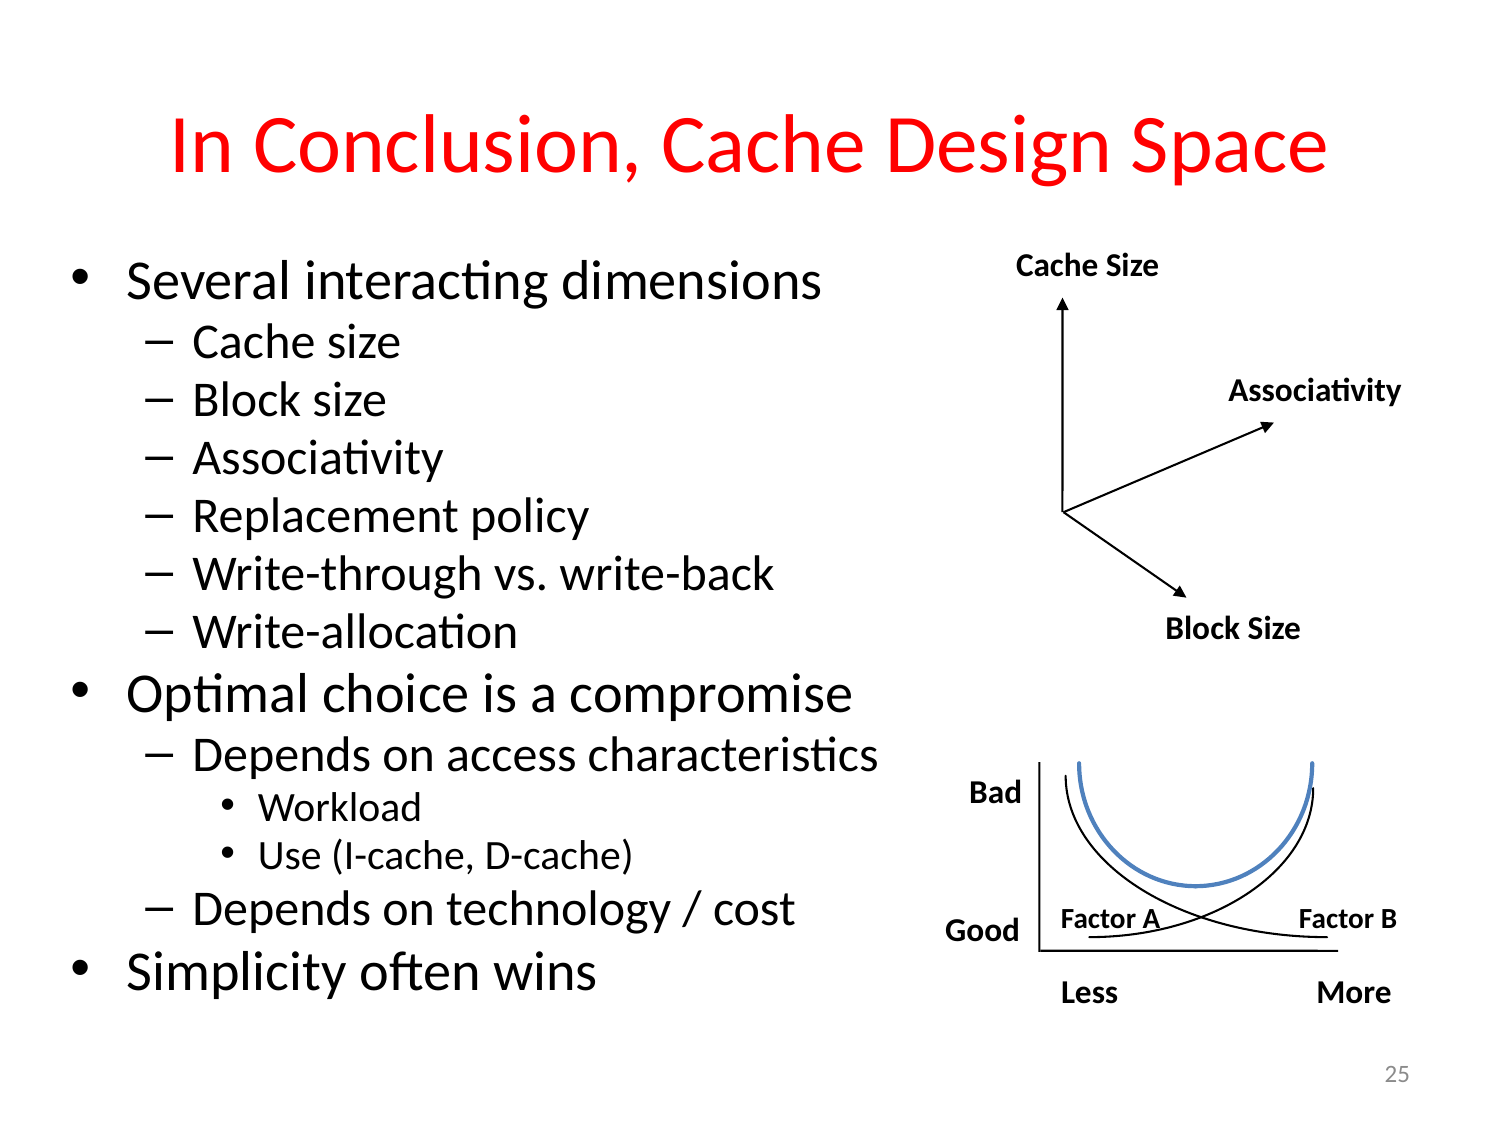

# In Conclusion, Cache Design Space
Cache Size
Several interacting dimensions
Cache size
Block size
Associativity
Replacement policy
Write-through vs. write-back
Write-allocation
Optimal choice is a compromise
Depends on access characteristics
Workload
Use (I-cache, D-cache)
Depends on technology / cost
Simplicity often wins

Associativity

Block Size

Bad

Factor A
Factor B
Good

Less
More
25